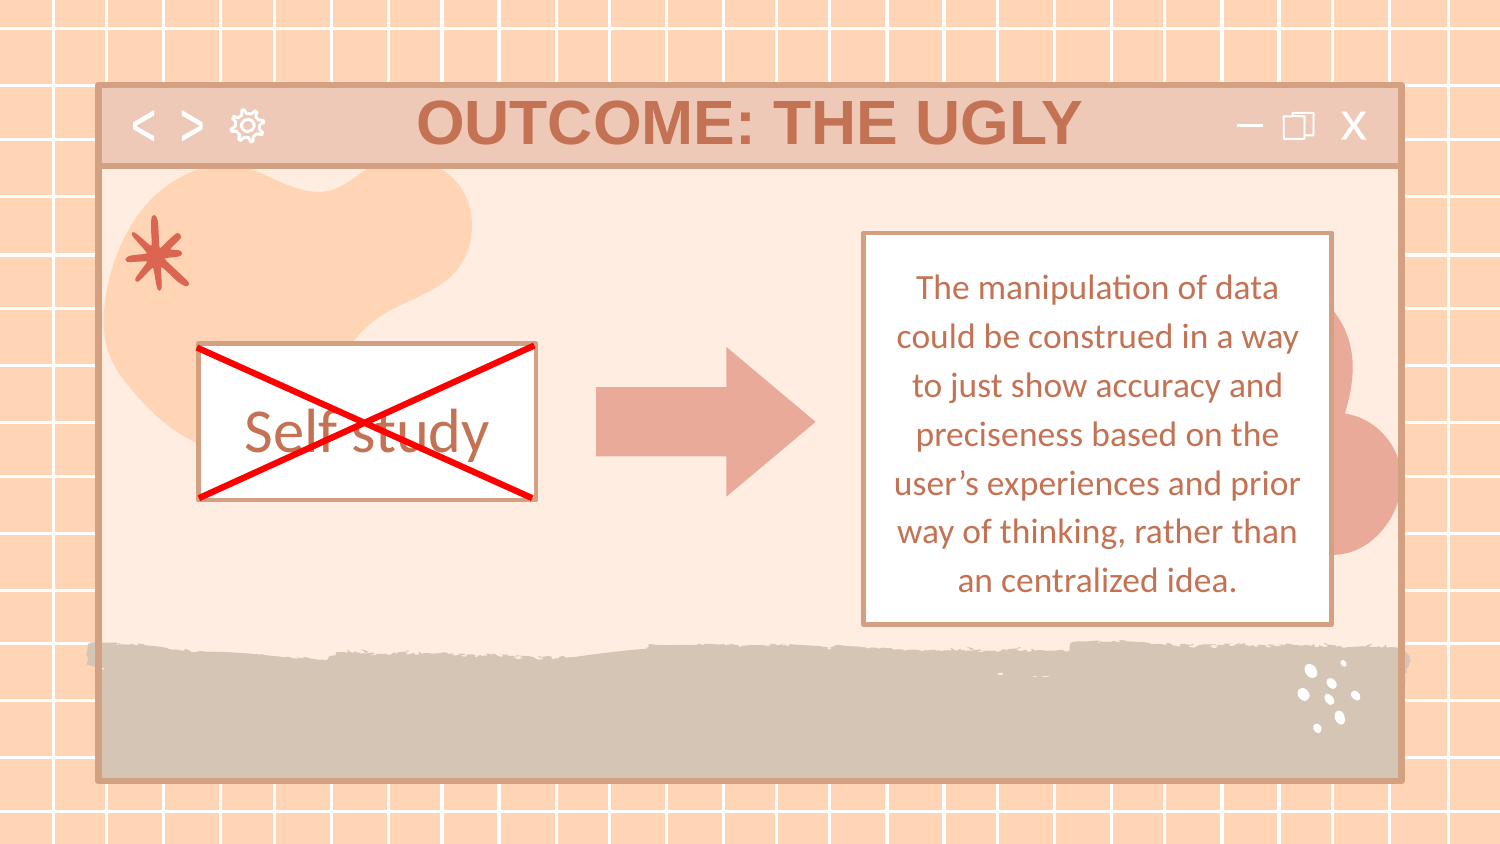

# OUTCOME: THE UGLY
The manipulation of data could be construed in a way to just show accuracy and preciseness based on the user’s experiences and prior way of thinking, rather than an centralized idea.

Self study